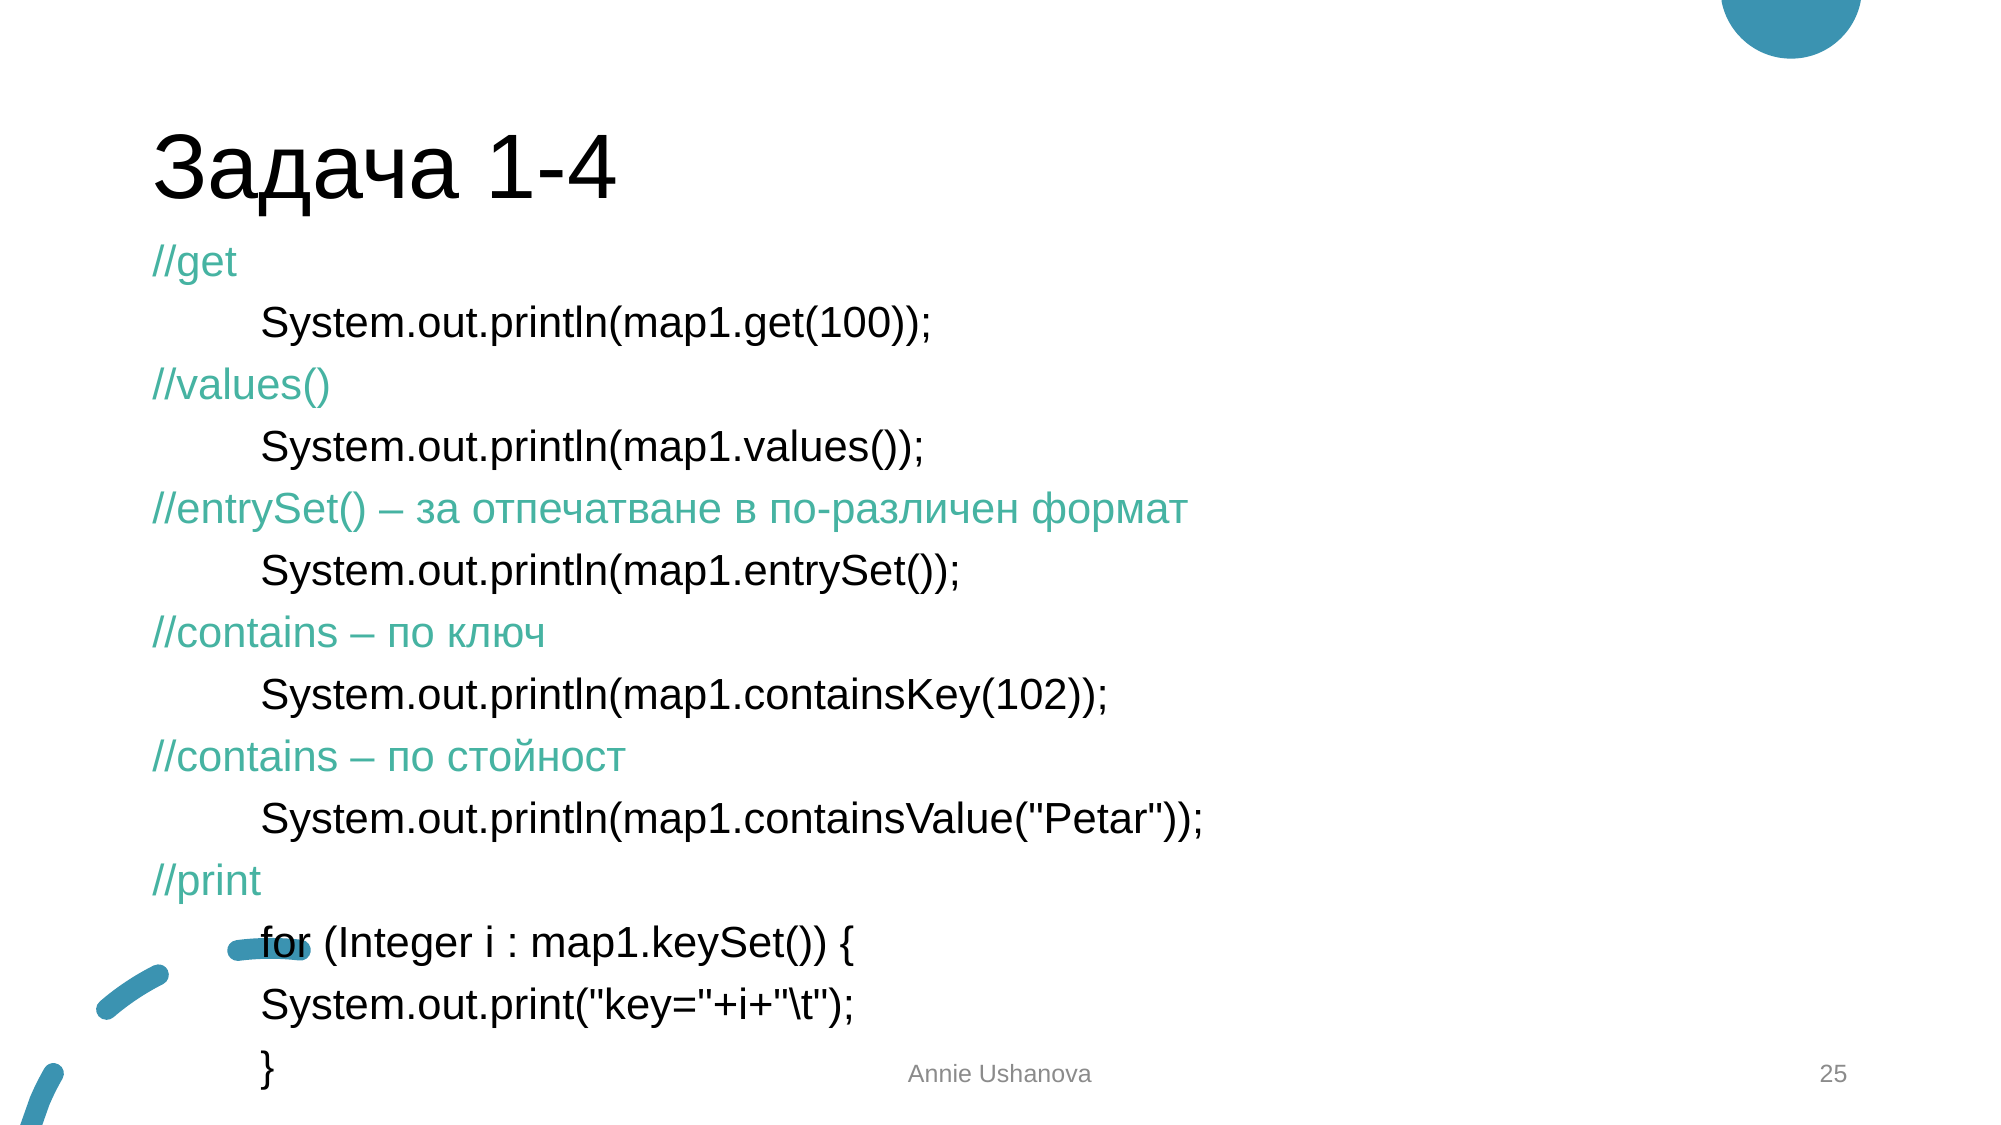

# Задача 1-4
//get
		System.out.println(map1.get(100));
//values()
		System.out.println(map1.values());
//entrySet() – за отпечатване в по-различен формат
		System.out.println(map1.entrySet());
//contains – по ключ
		System.out.println(map1.containsKey(102));
//contains – по стойност
		System.out.println(map1.containsValue("Petar"));
//print
		for (Integer i : map1.keySet()) {
			System.out.print("key="+i+"\t");
		}
Annie Ushanova
25